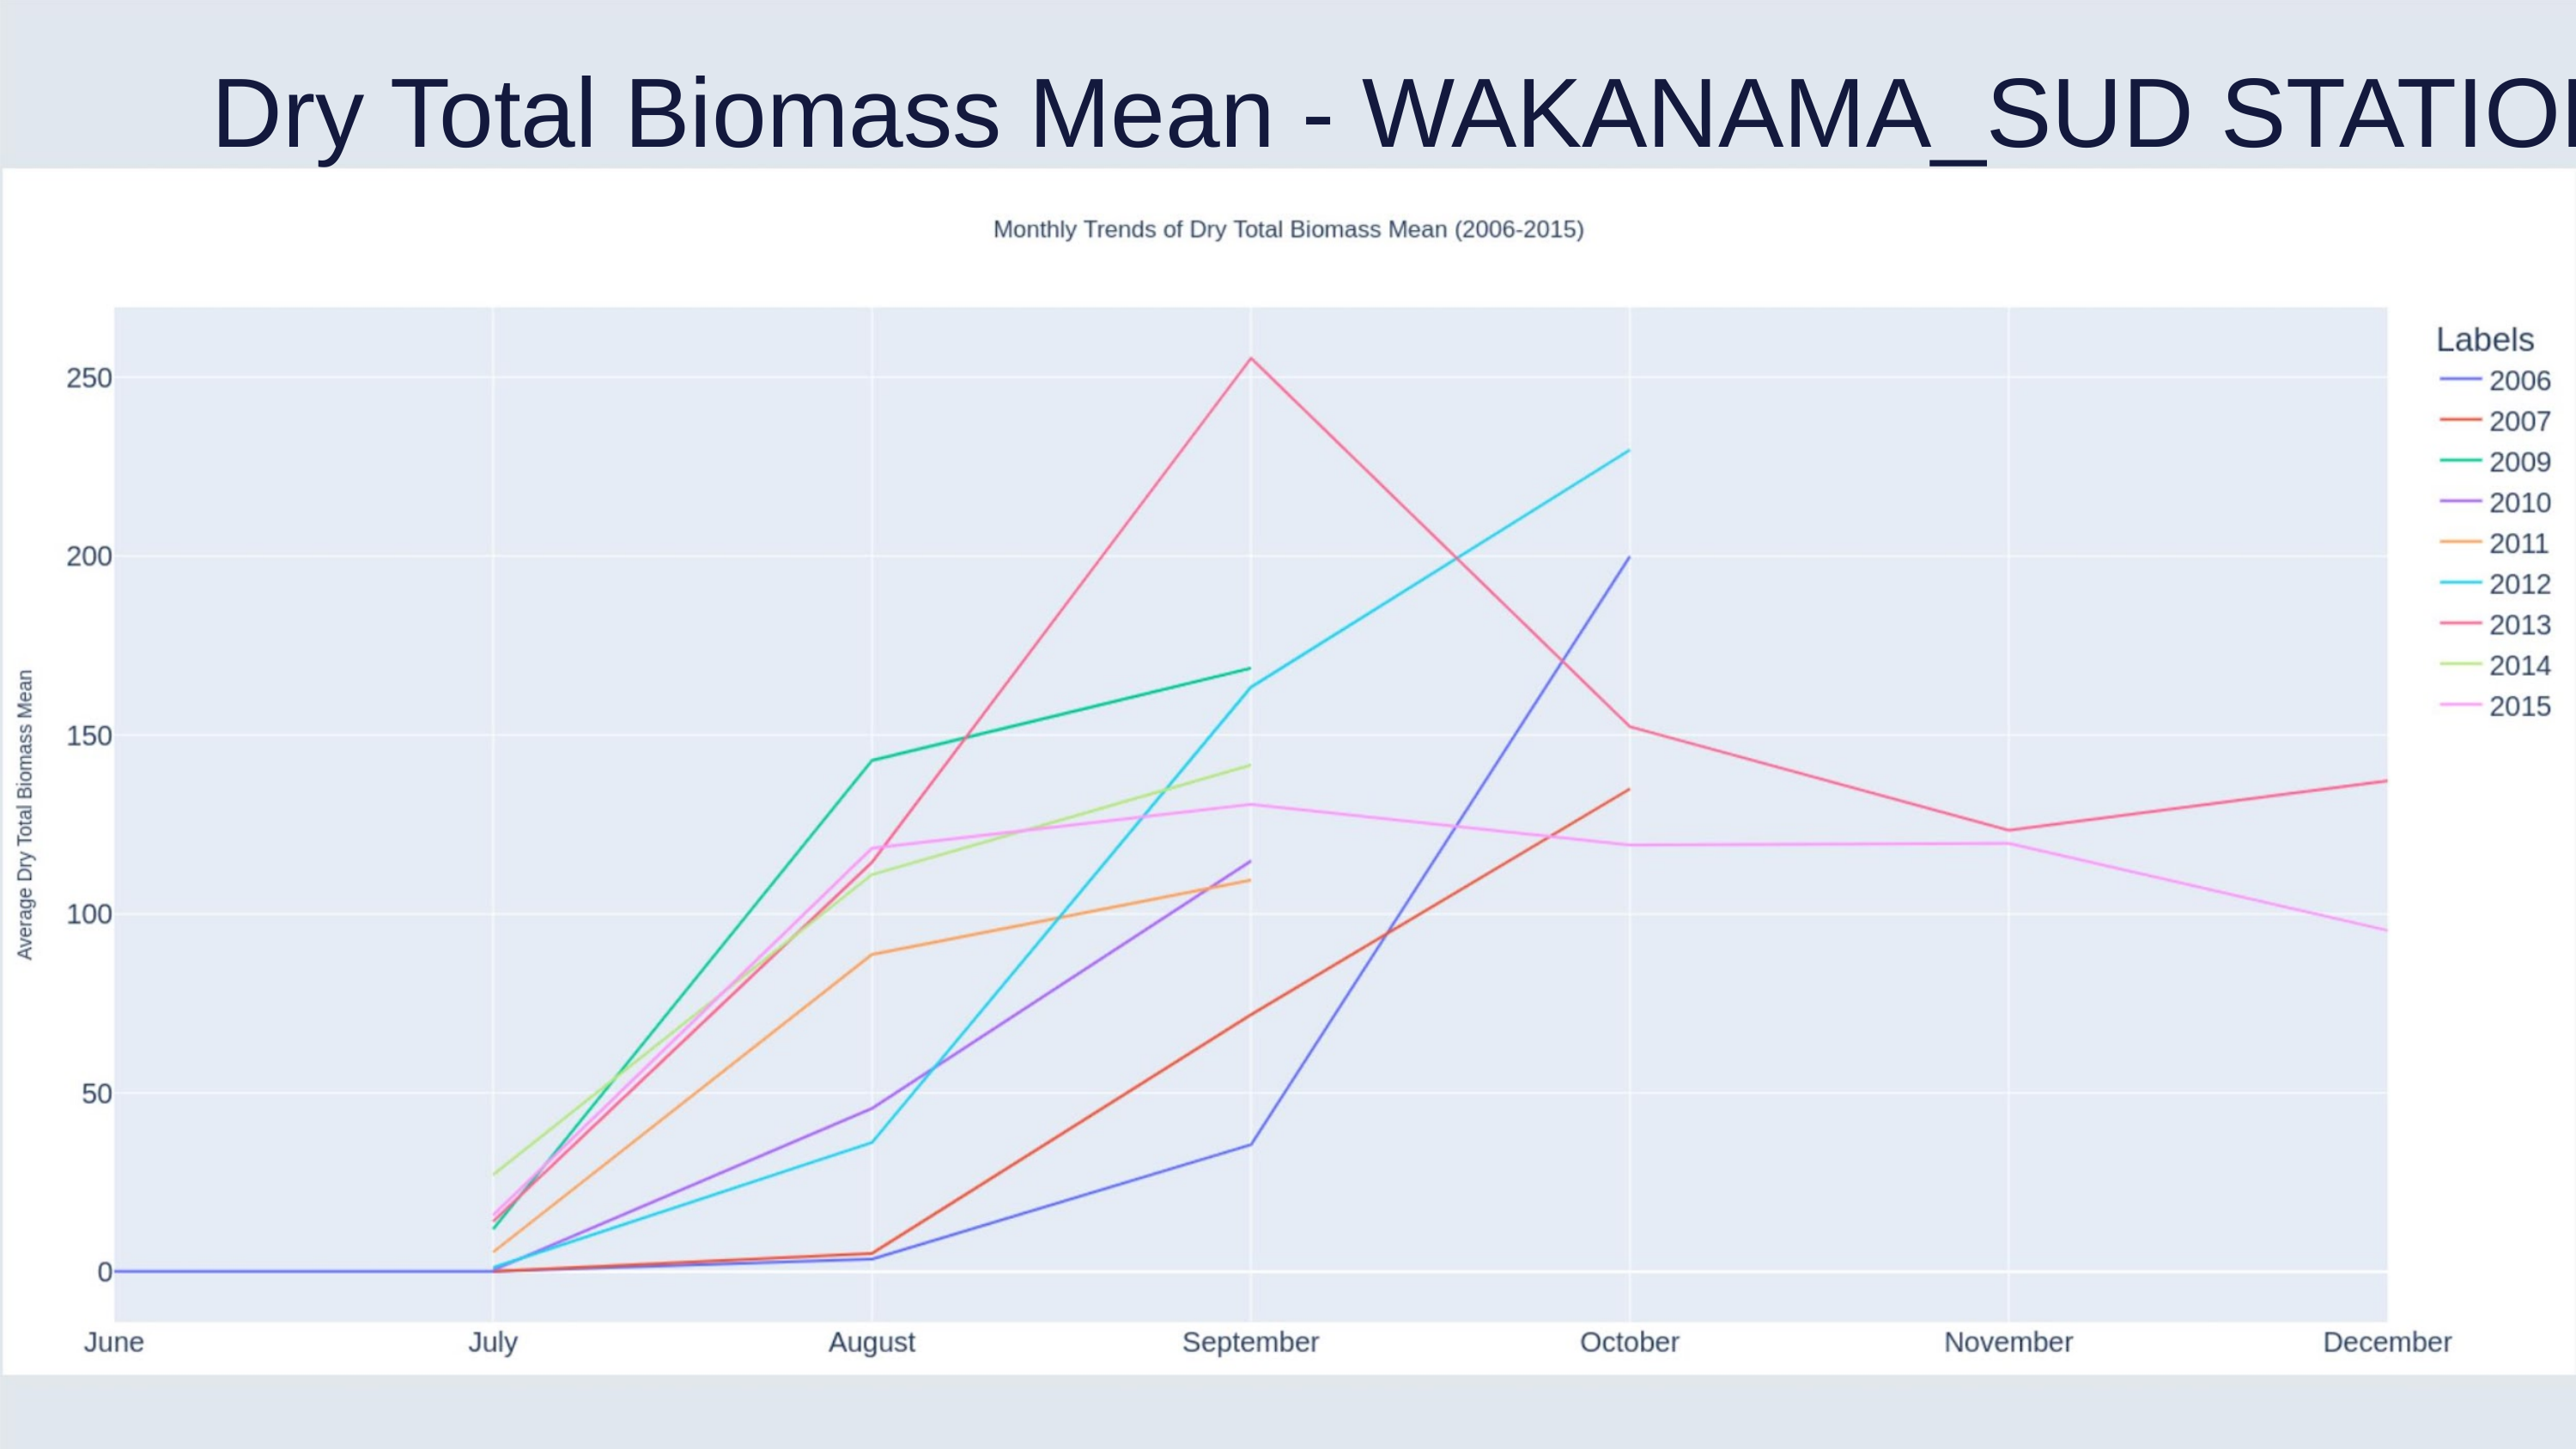

Dry Total Biomass Mean - WAKANAMA_SUD STATION